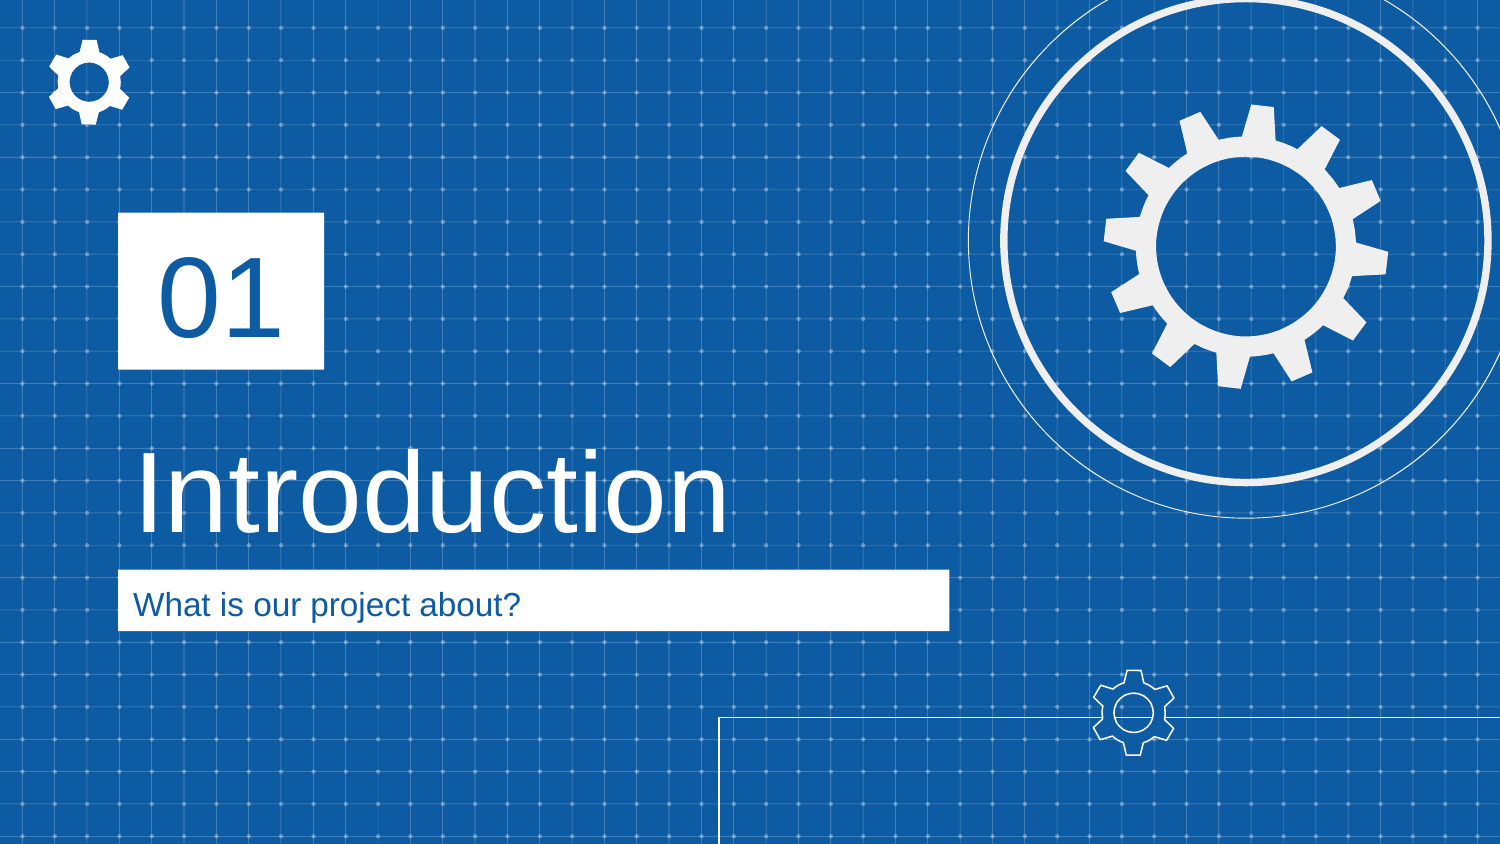

01
# Introduction
What is our project about?